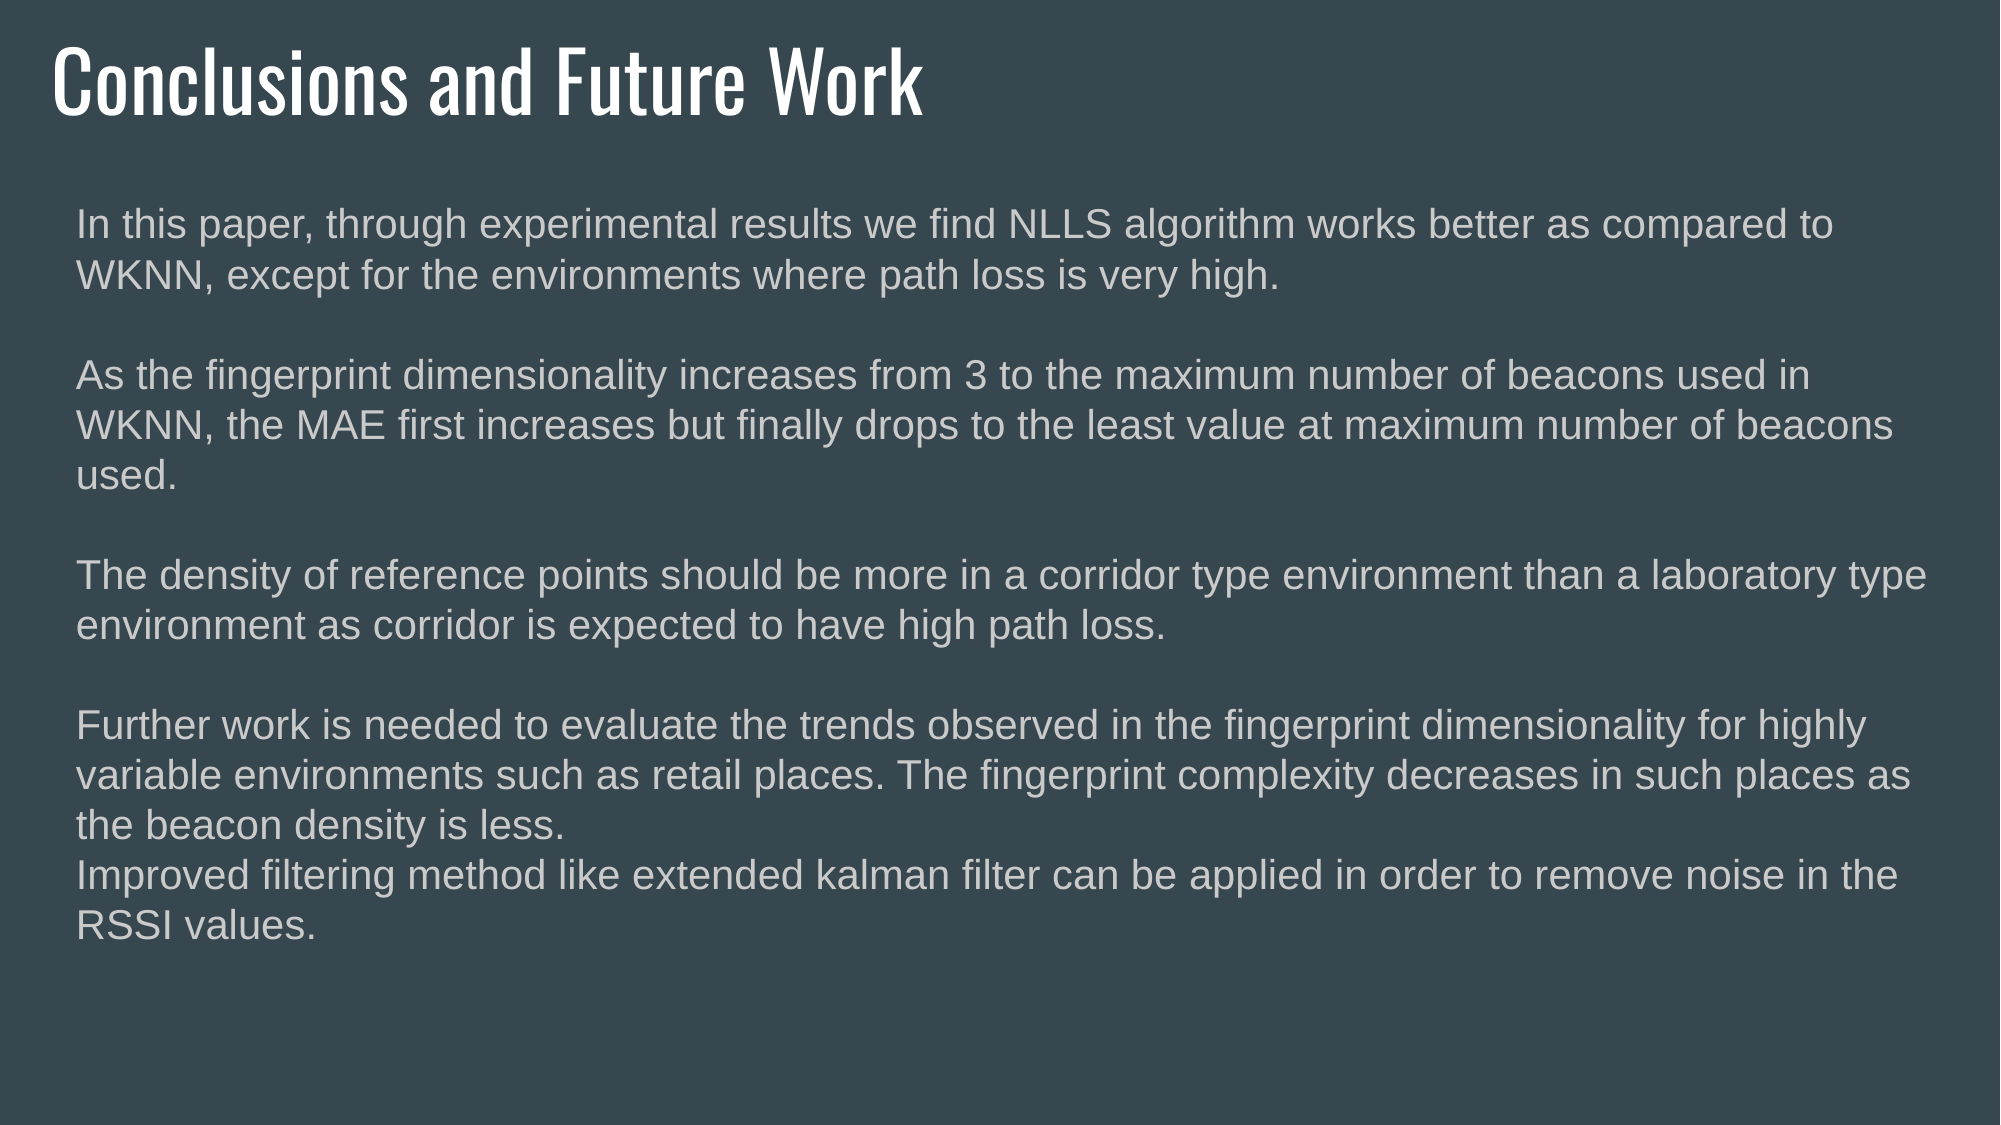

# Conclusions and Future Work

In this paper, through experimental results we find NLLS algorithm works better as compared to WKNN, except for the environments where path loss is very high.

As the fingerprint dimensionality increases from 3 to the maximum number of beacons used in WKNN, the MAE first increases but finally drops to the least value at maximum number of beacons used.

The density of reference points should be more in a corridor type environment than a laboratory type environment as corridor is expected to have high path loss.

Further work is needed to evaluate the trends observed in the fingerprint dimensionality for highly variable environments such as retail places. The fingerprint complexity decreases in such places as the beacon density is less.
Improved filtering method like extended kalman filter can be applied in order to remove noise in the RSSI values.